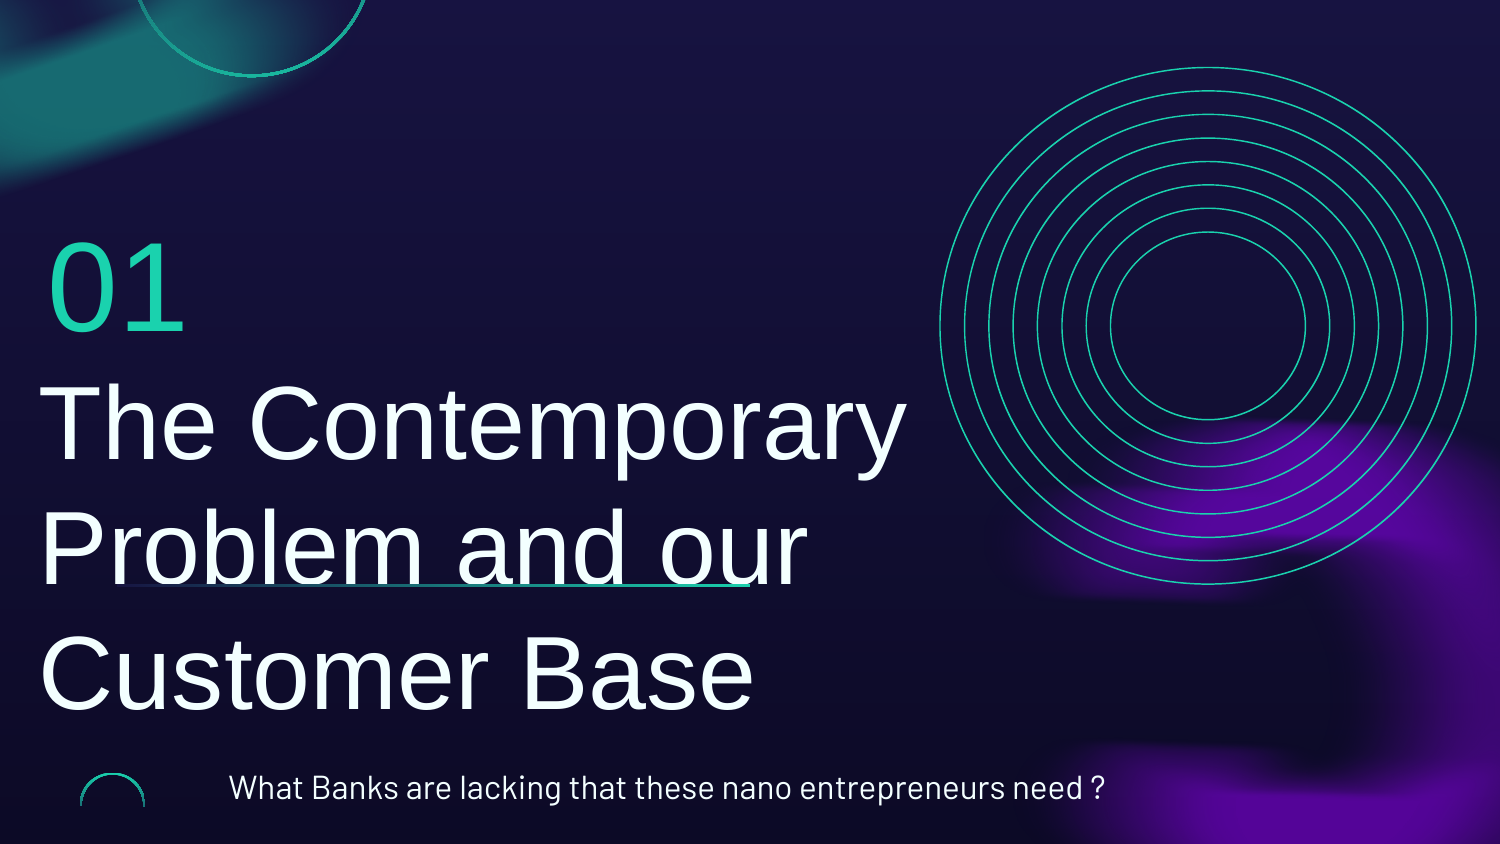

01
# The Contemporary Problem and our Customer Base

What Banks are lacking that these nano entrepreneurs need ?